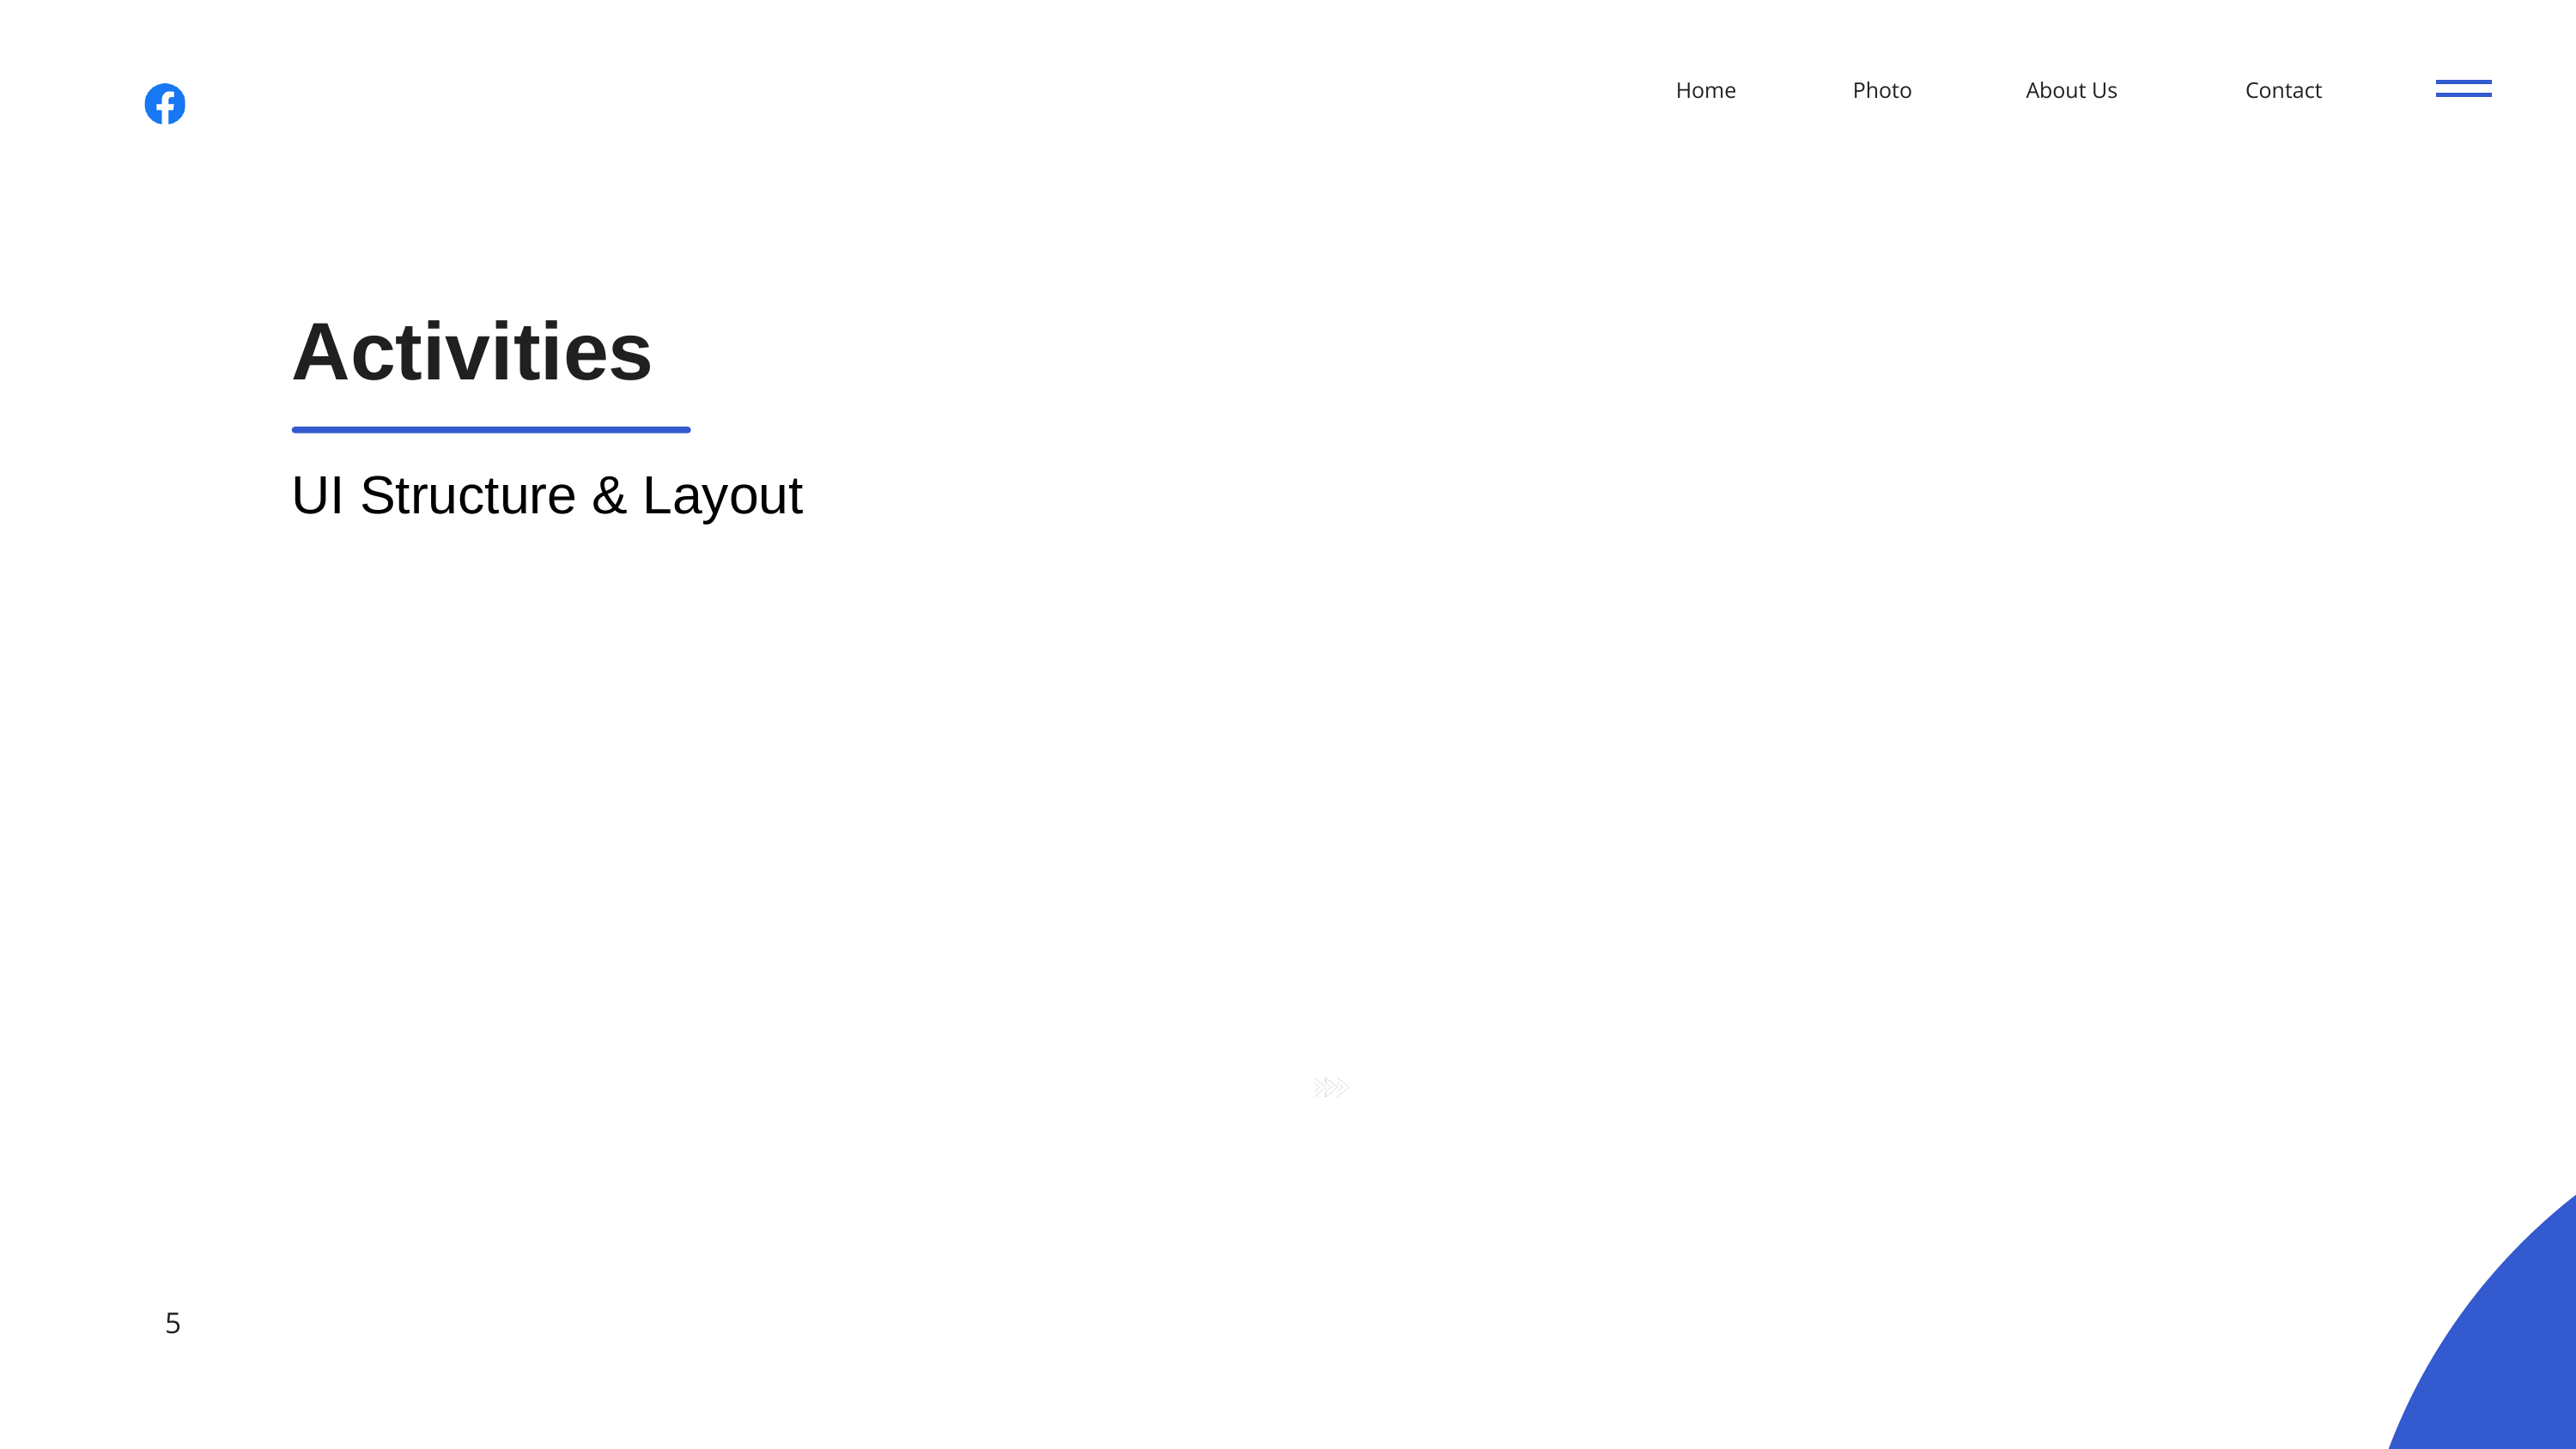

Home
Photo
About Us
Contact

Activities

UI Structure & Layout
Service 02
Lorem ipsum dolor sit amet, consectetur adipiscing elit, sed do eiusmod tempor incididunt ut labore et dolore magna aliqua. Ut enim ad minim veniam
Learn More

5